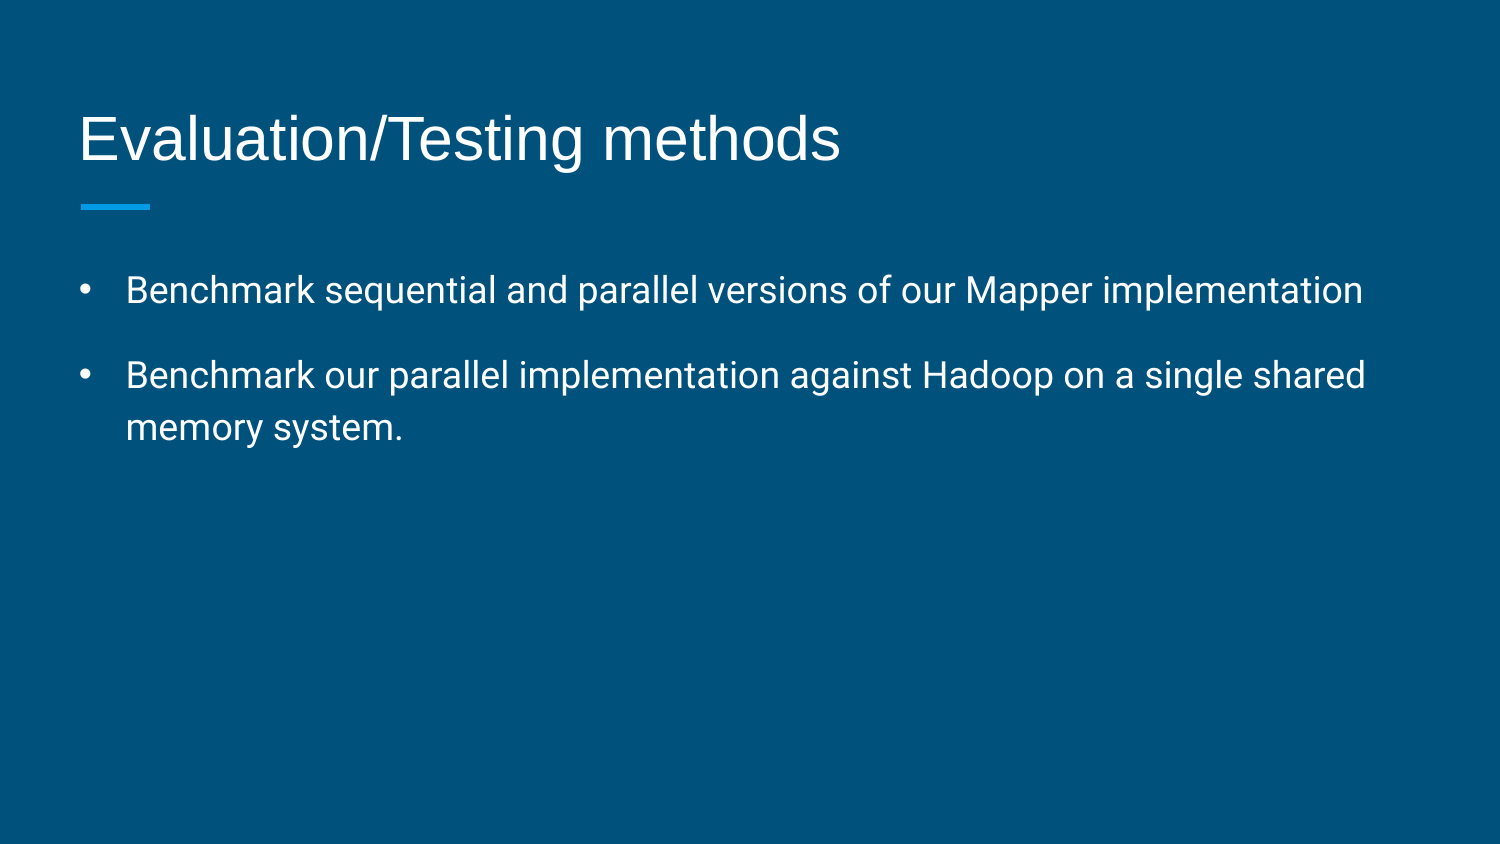

# Evaluation/Testing methods
Benchmark sequential and parallel versions of our Mapper implementation
Benchmark our parallel implementation against Hadoop on a single shared memory system.